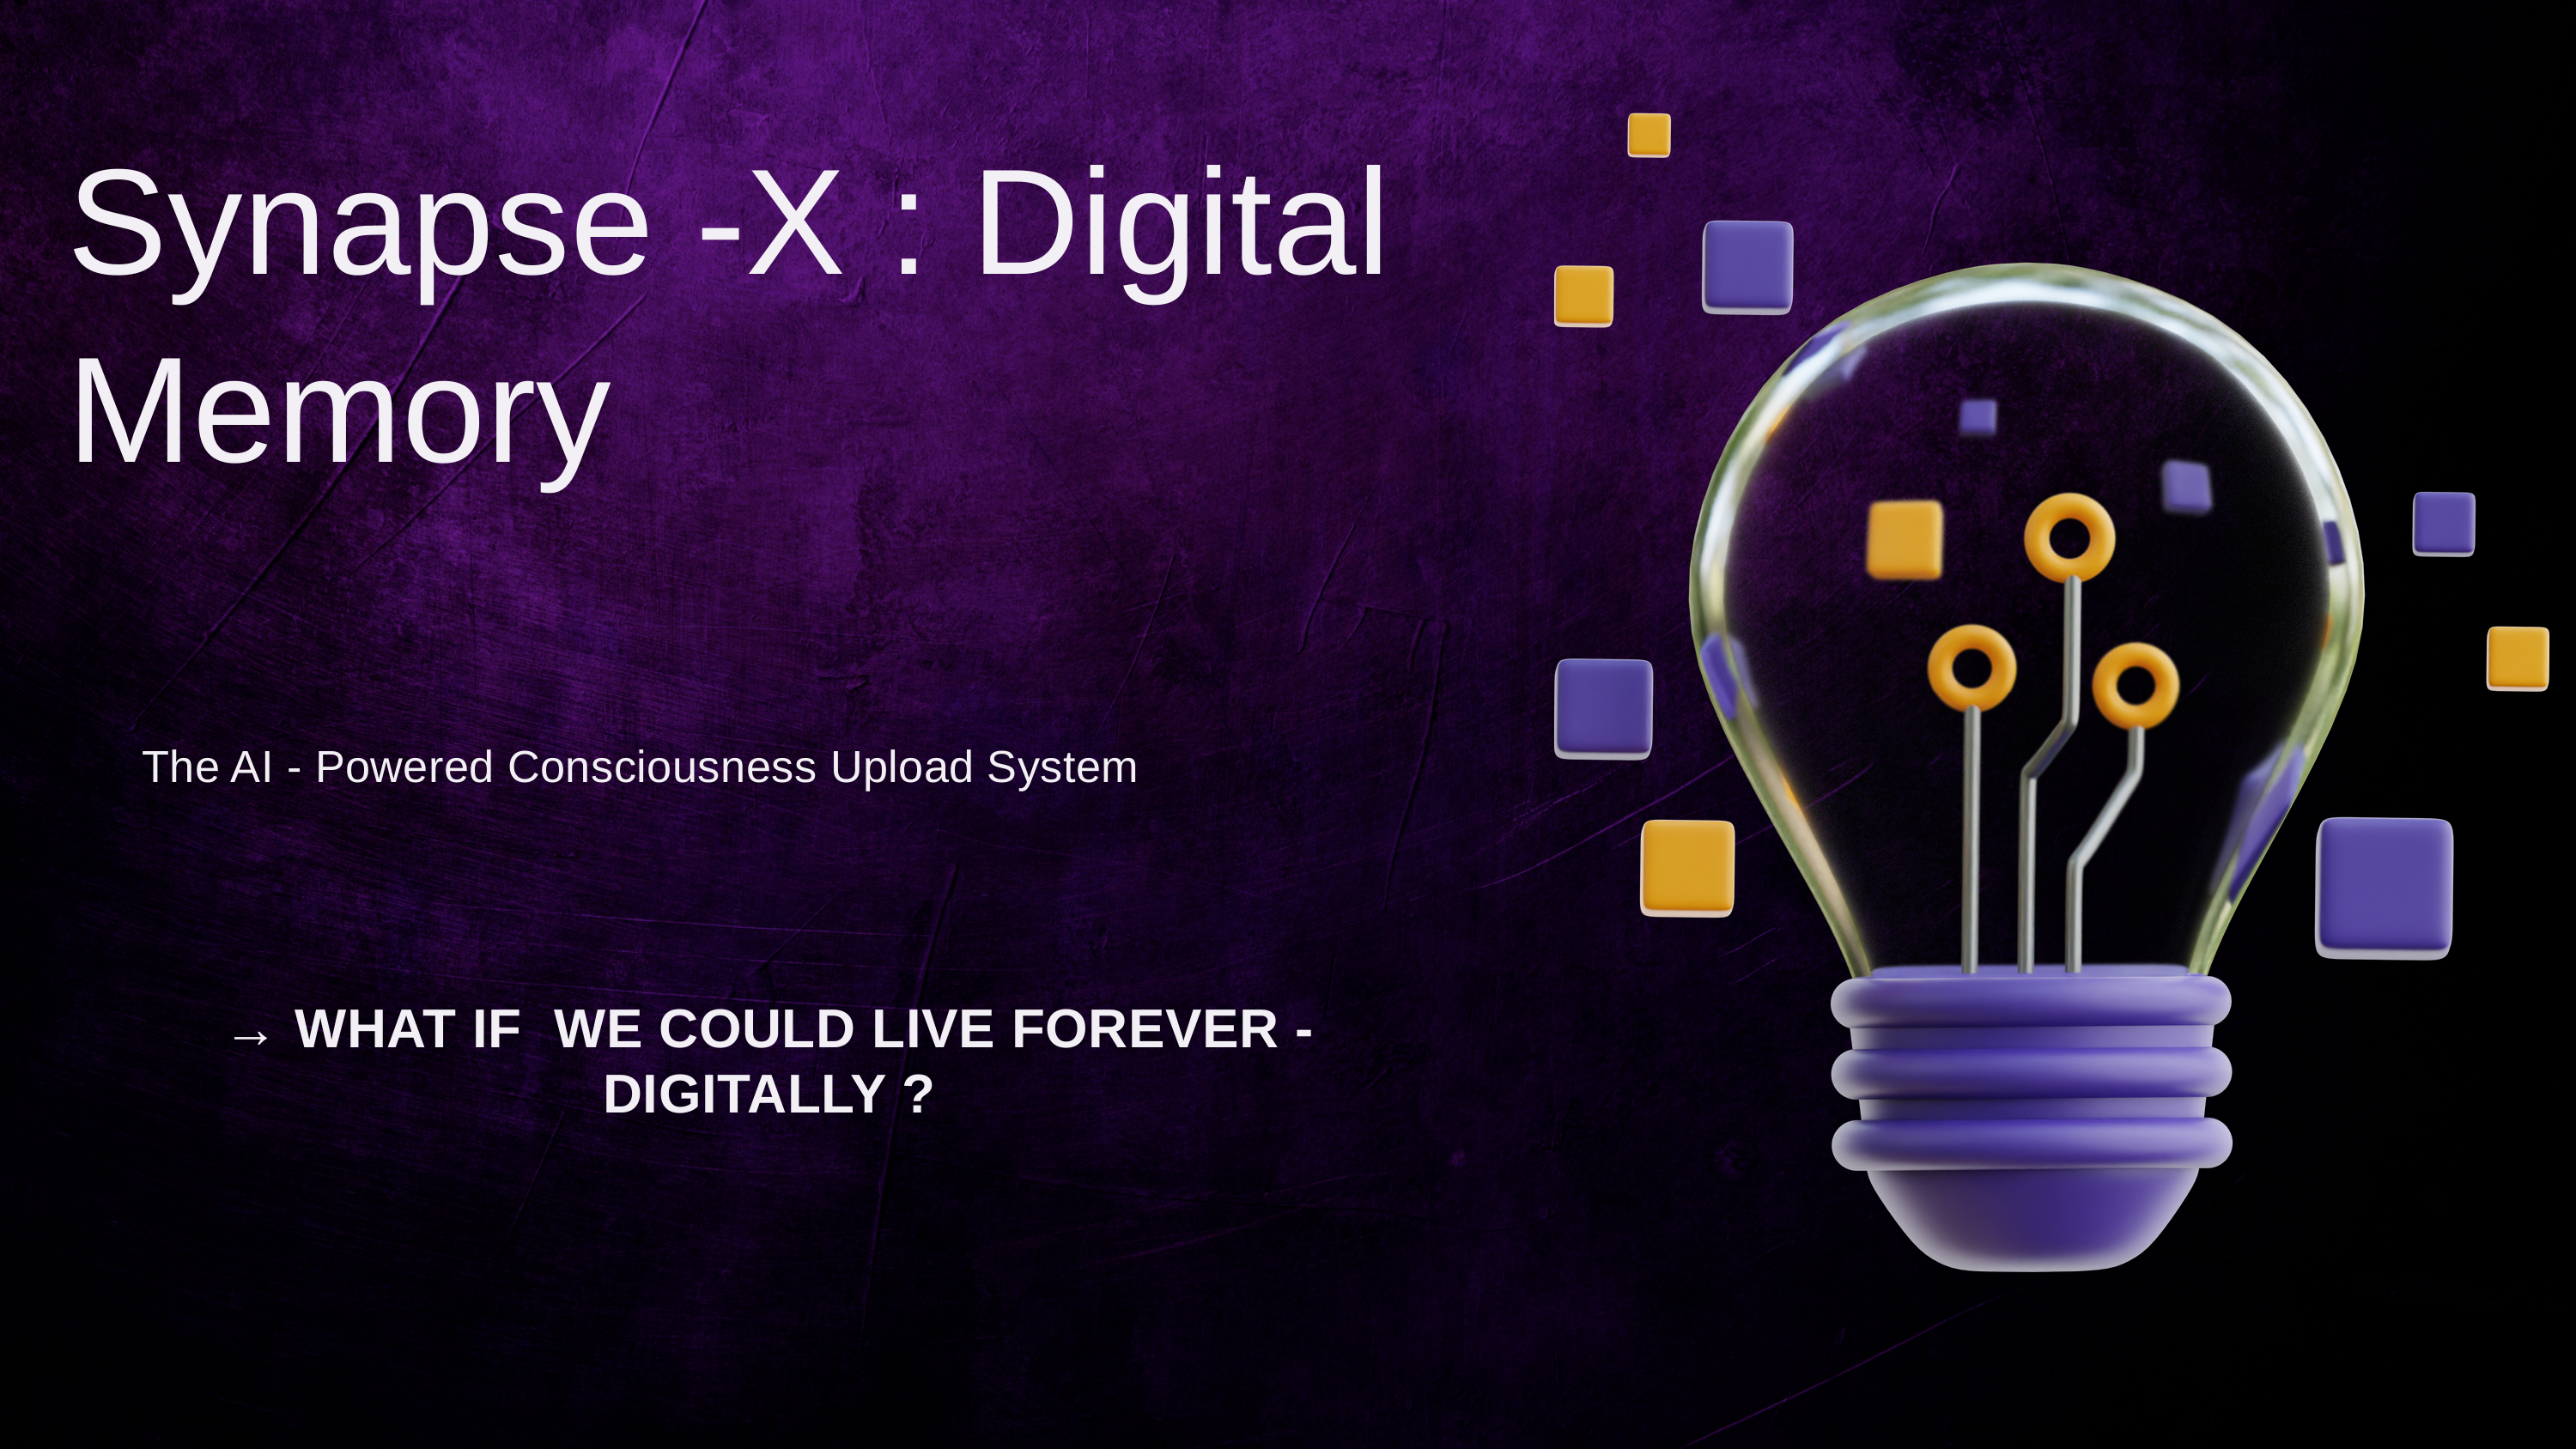

Synapse -X : Digital
Memory
The AI - Powered Consciousness Upload System
→ WHAT IF  WE COULD LIVE FOREVER - DIGITALLY ?